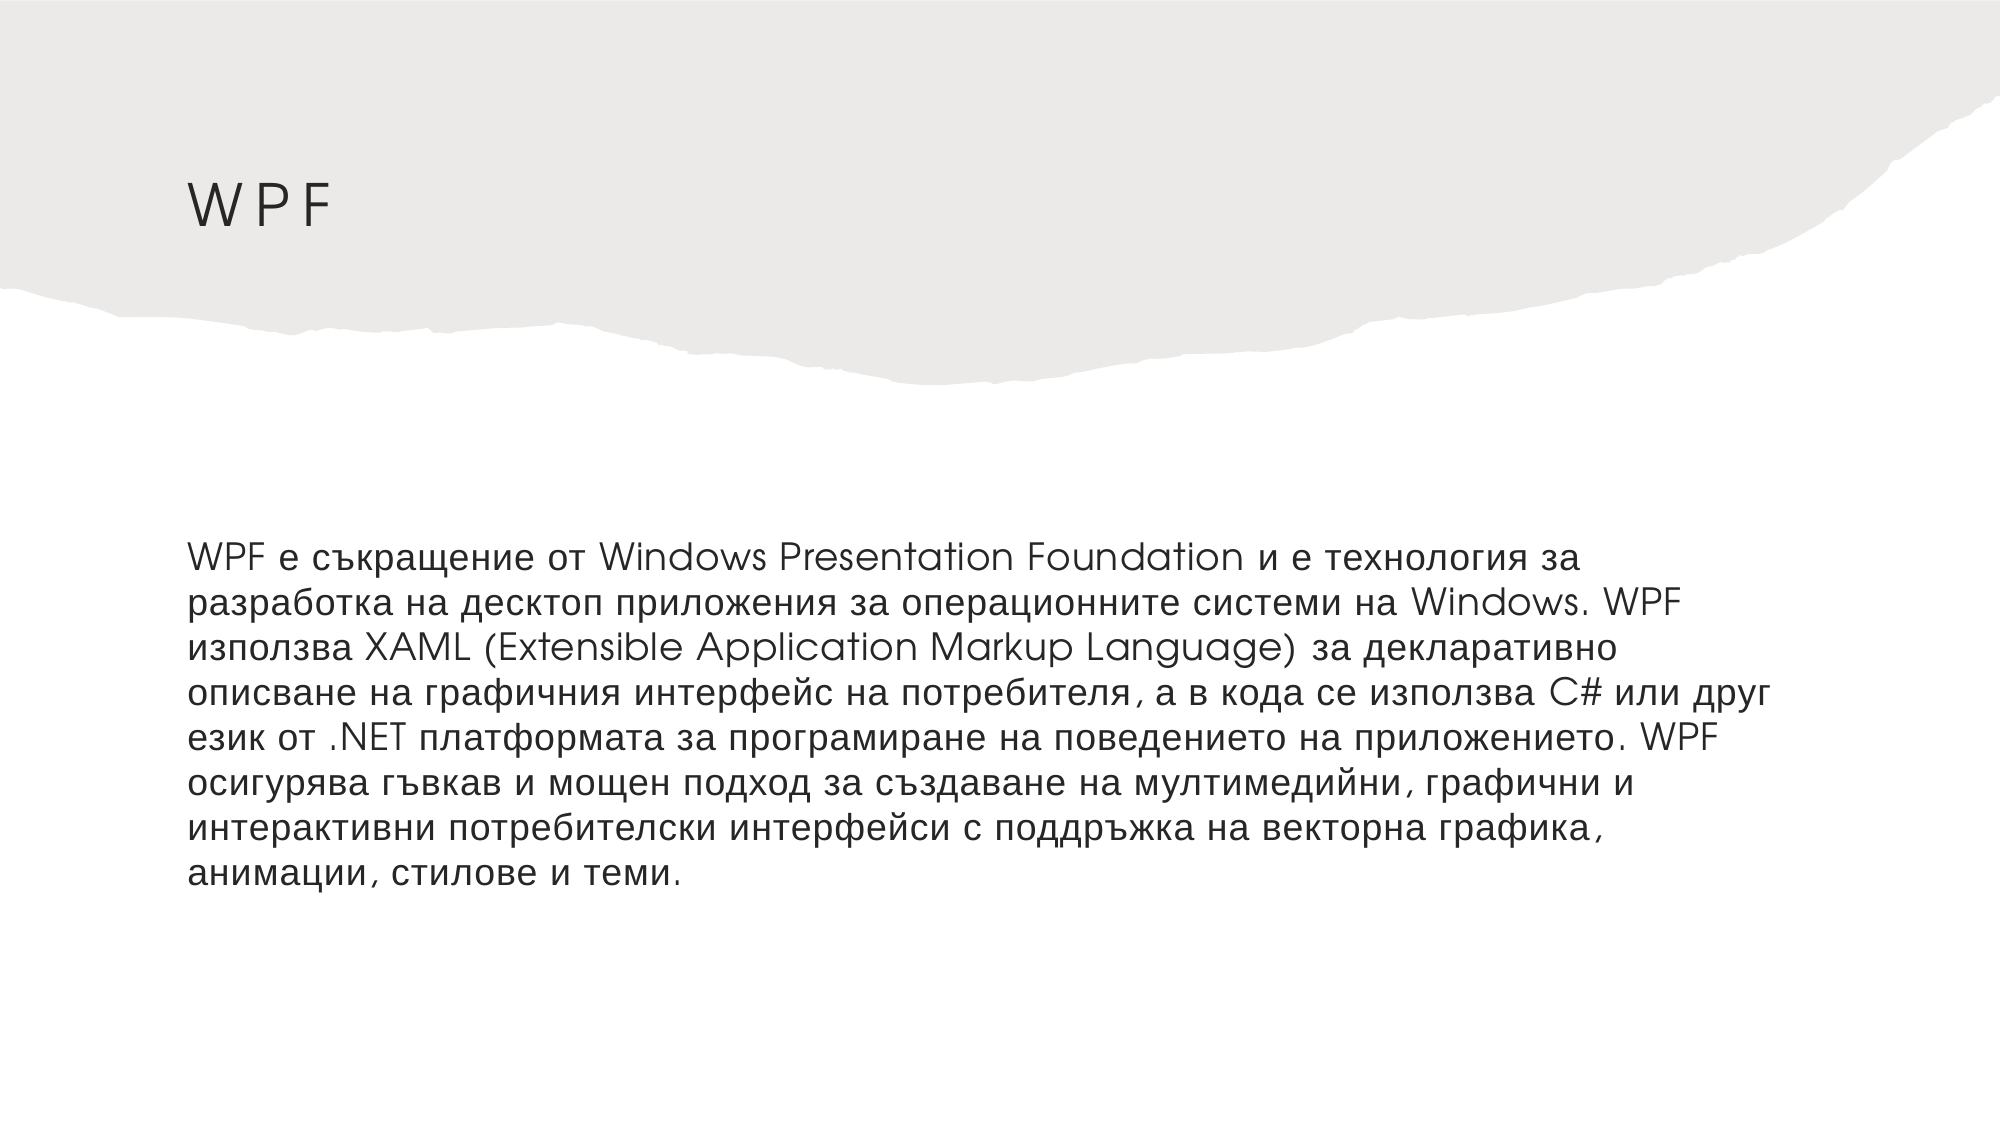

# WPF
WPF е съкращение от Windows Presentation Foundation и е технология за разработка на десктоп приложения за операционните системи на Windows. WPF използва XAML (Extensible Application Markup Language) за декларативно описване на графичния интерфейс на потребителя, а в кода се използва C# или друг език от .NET платформата за програмиране на поведението на приложението. WPF осигурява гъвкав и мощен подход за създаване на мултимедийни, графични и интерактивни потребителски интерфейси с поддръжка на векторна графика, анимации, стилове и теми.